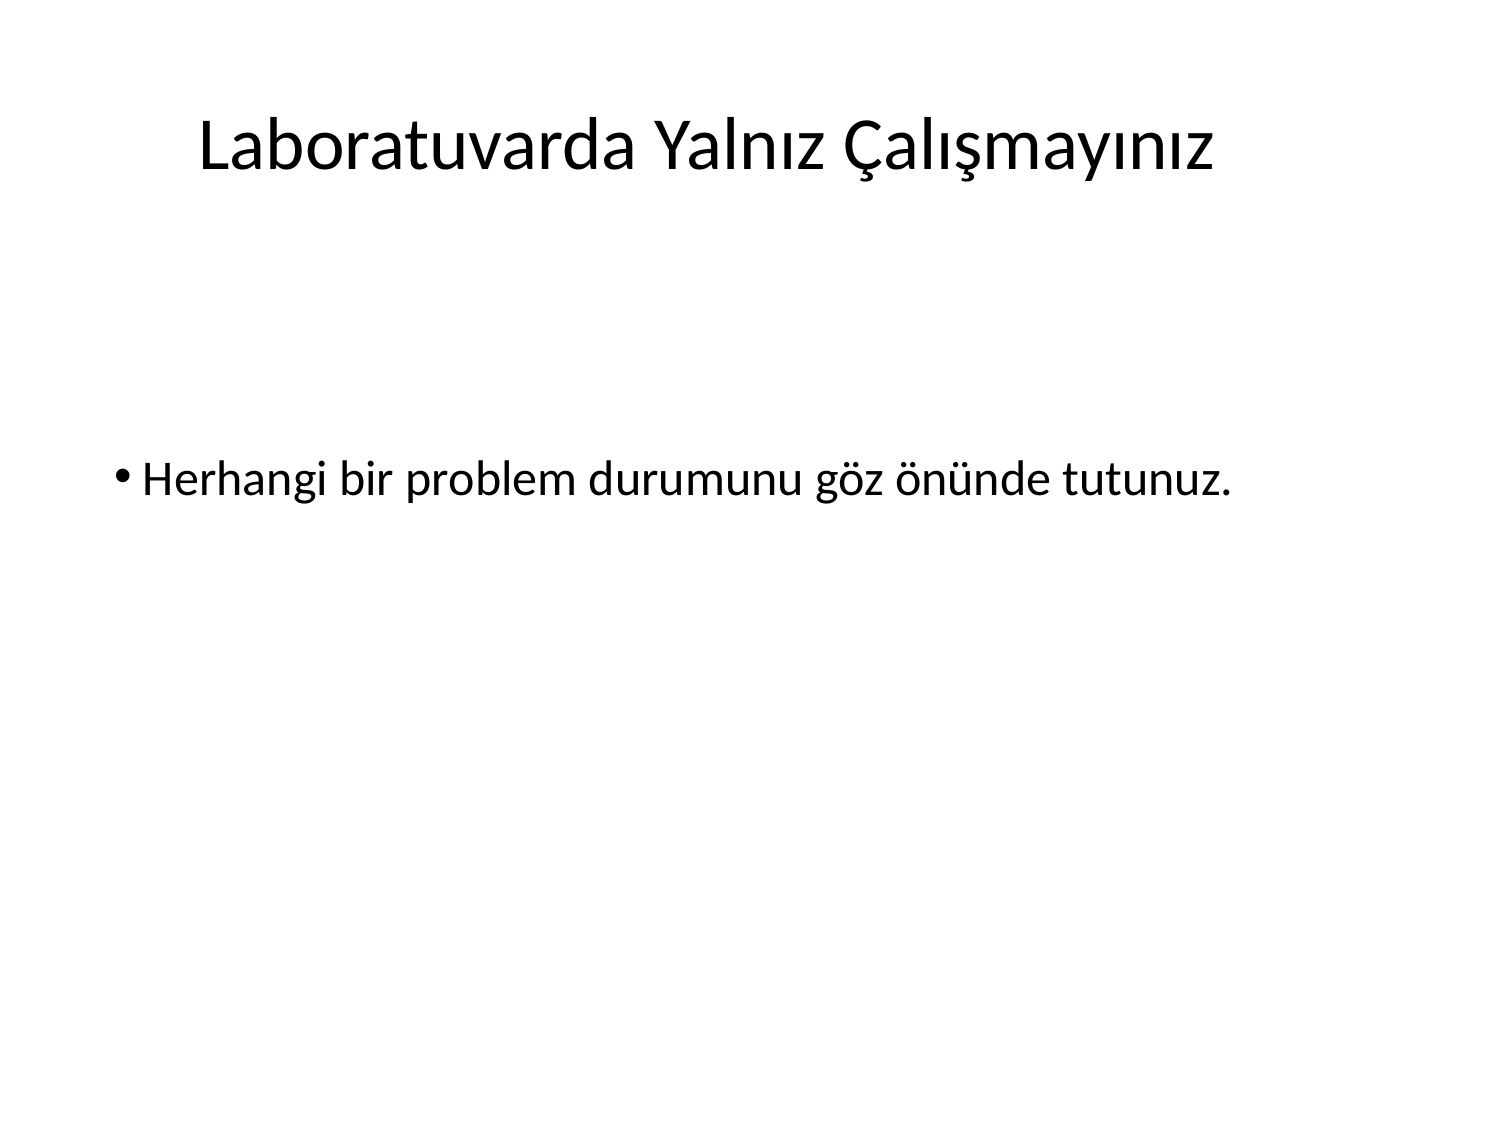

# Laboratuvarda Yalnız Çalışmayınız
Herhangi bir problem durumunu göz önünde tutunuz.